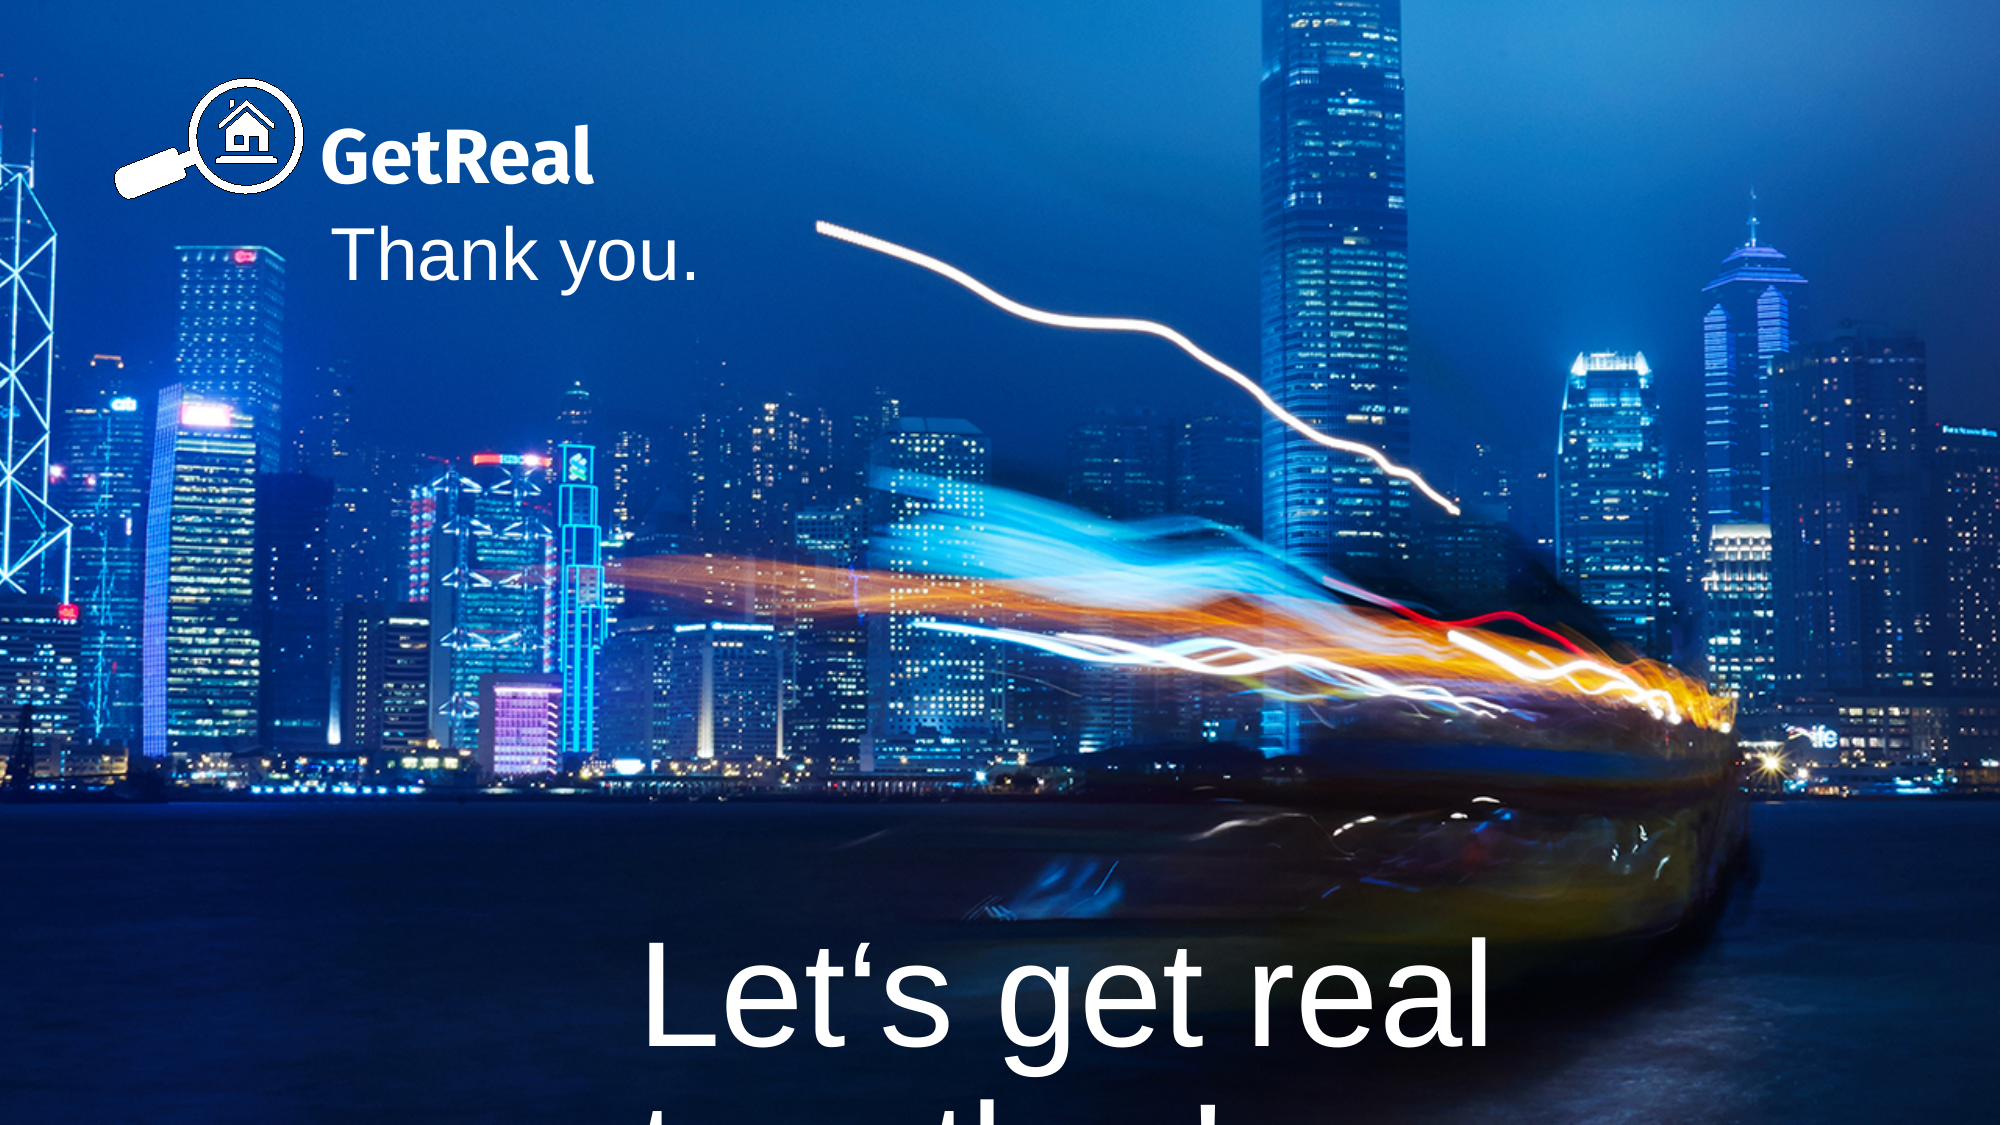

GetReal
Thank you.
Let‘s get real together!